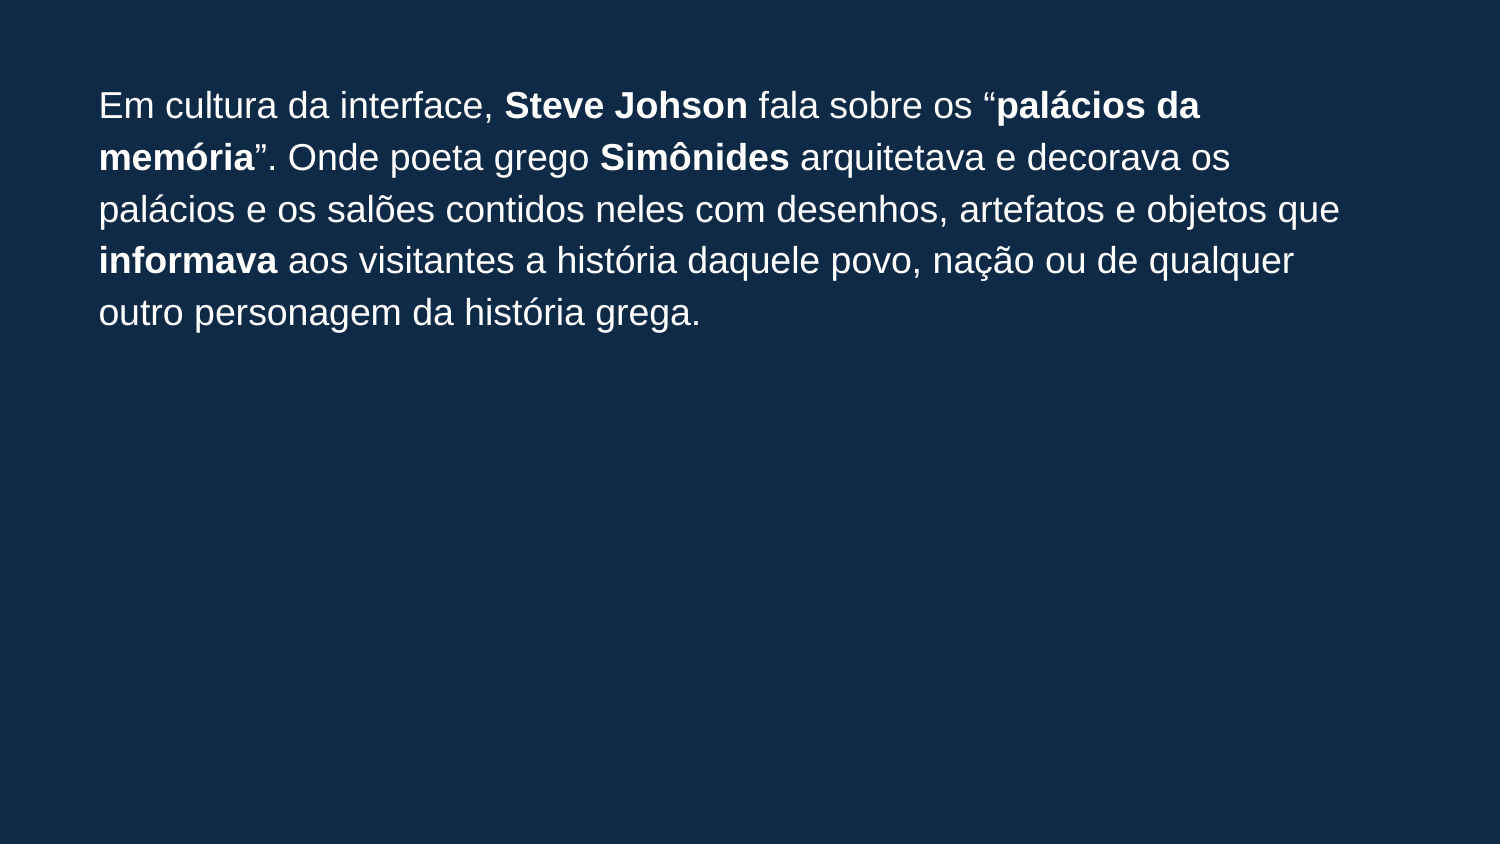

Em cultura da interface, Steve Johson fala sobre os “palácios da memória”. Onde poeta grego Simônides arquitetava e decorava os palácios e os salões contidos neles com desenhos, artefatos e objetos que informava aos visitantes a história daquele povo, nação ou de qualquer outro personagem da história grega.